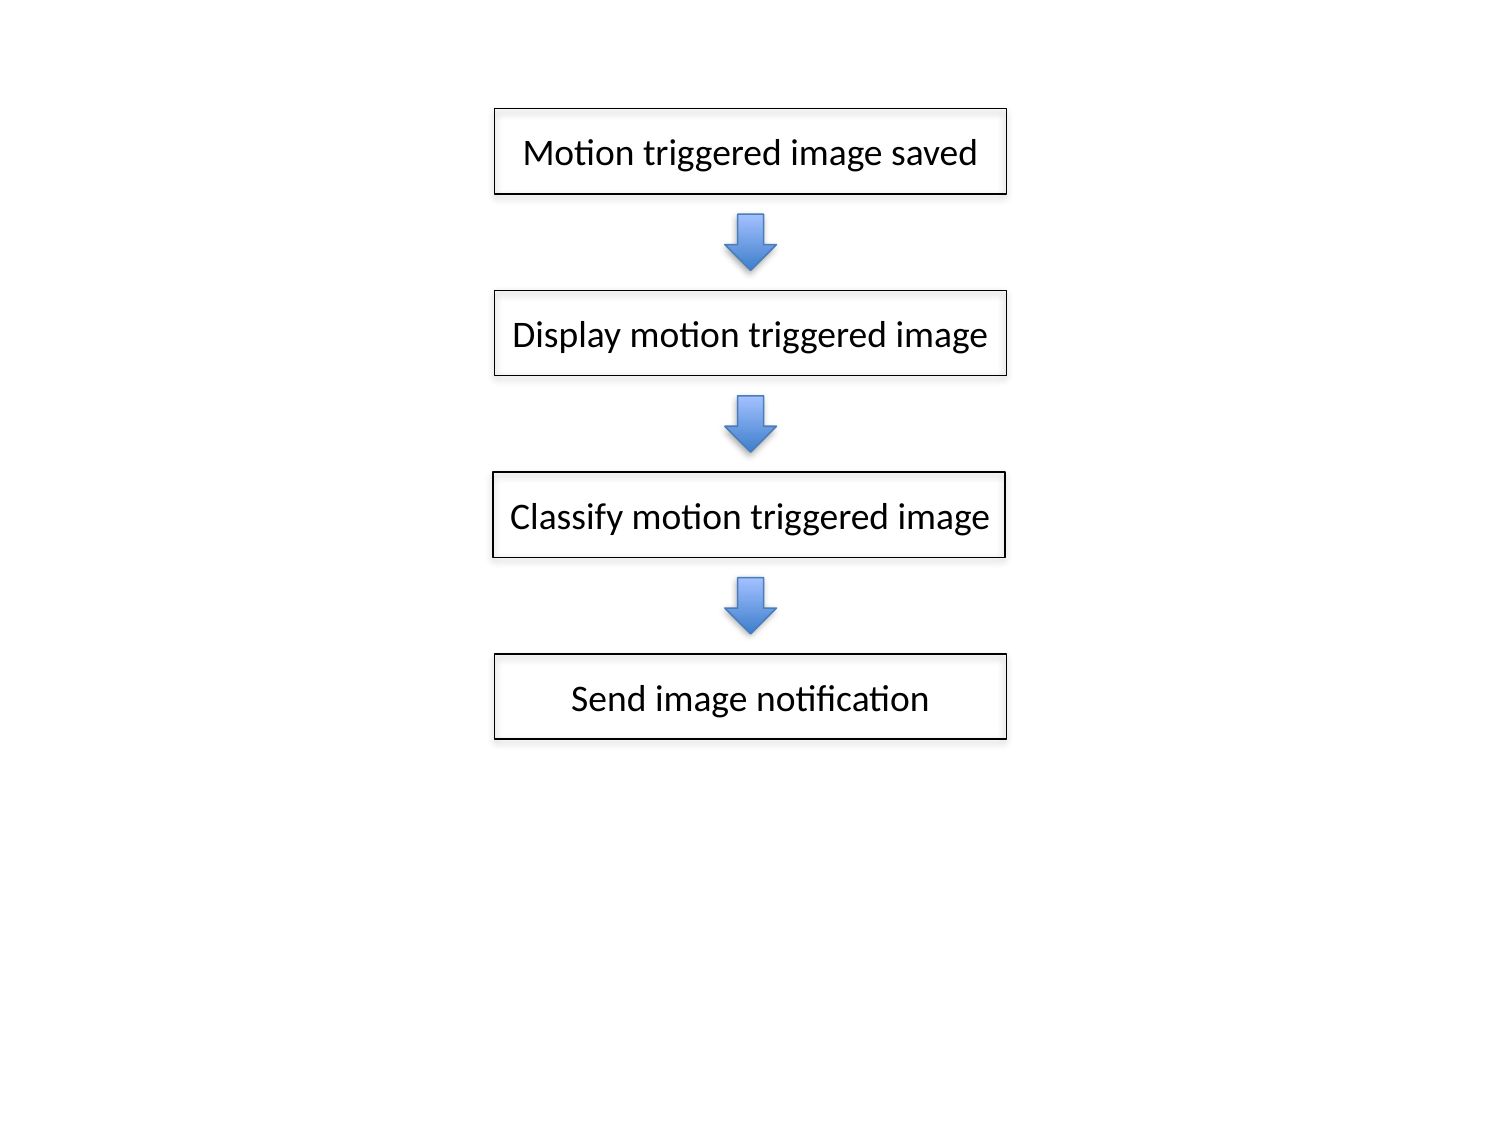

Motion triggered image saved

Display motion triggered image

Classify motion triggered image

Send image notification